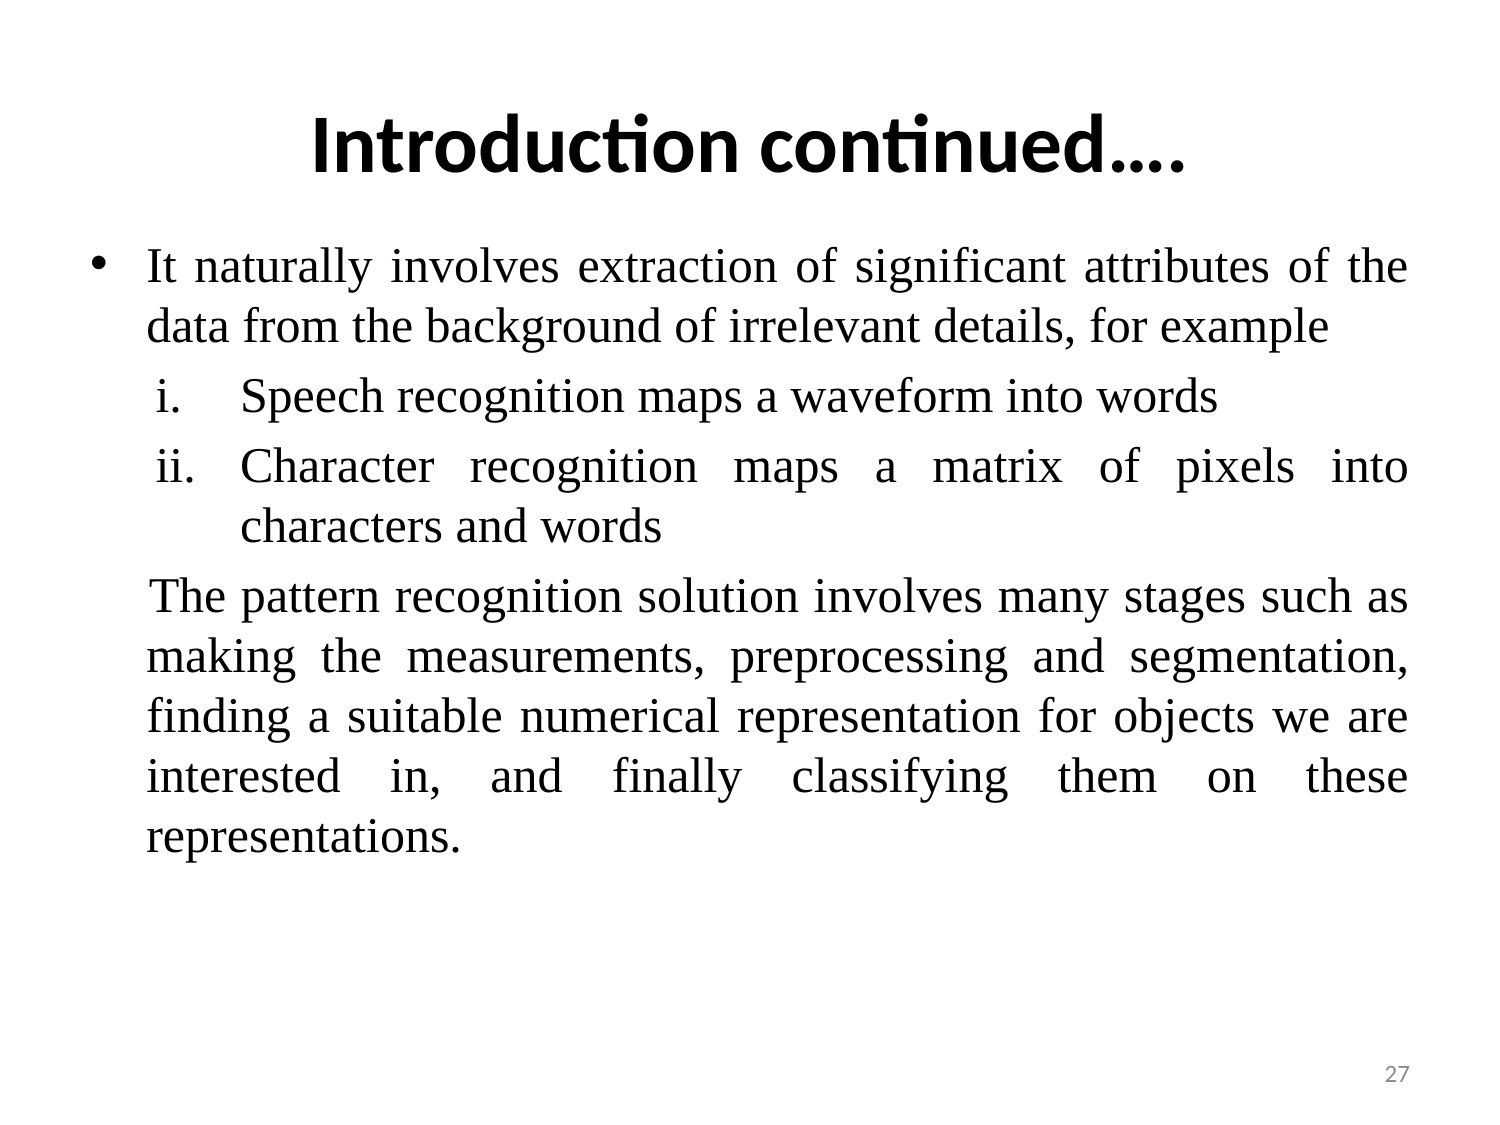

# Introduction continued….
It naturally involves extraction of significant attributes of the data from the background of irrelevant details, for example
Speech recognition maps a waveform into words
Character recognition maps a matrix of pixels into characters and words
    The pattern recognition solution involves many stages such as making the measurements, preprocessing and segmentation, finding a suitable numerical representation for objects we are interested in, and finally classifying them on these representations.
27